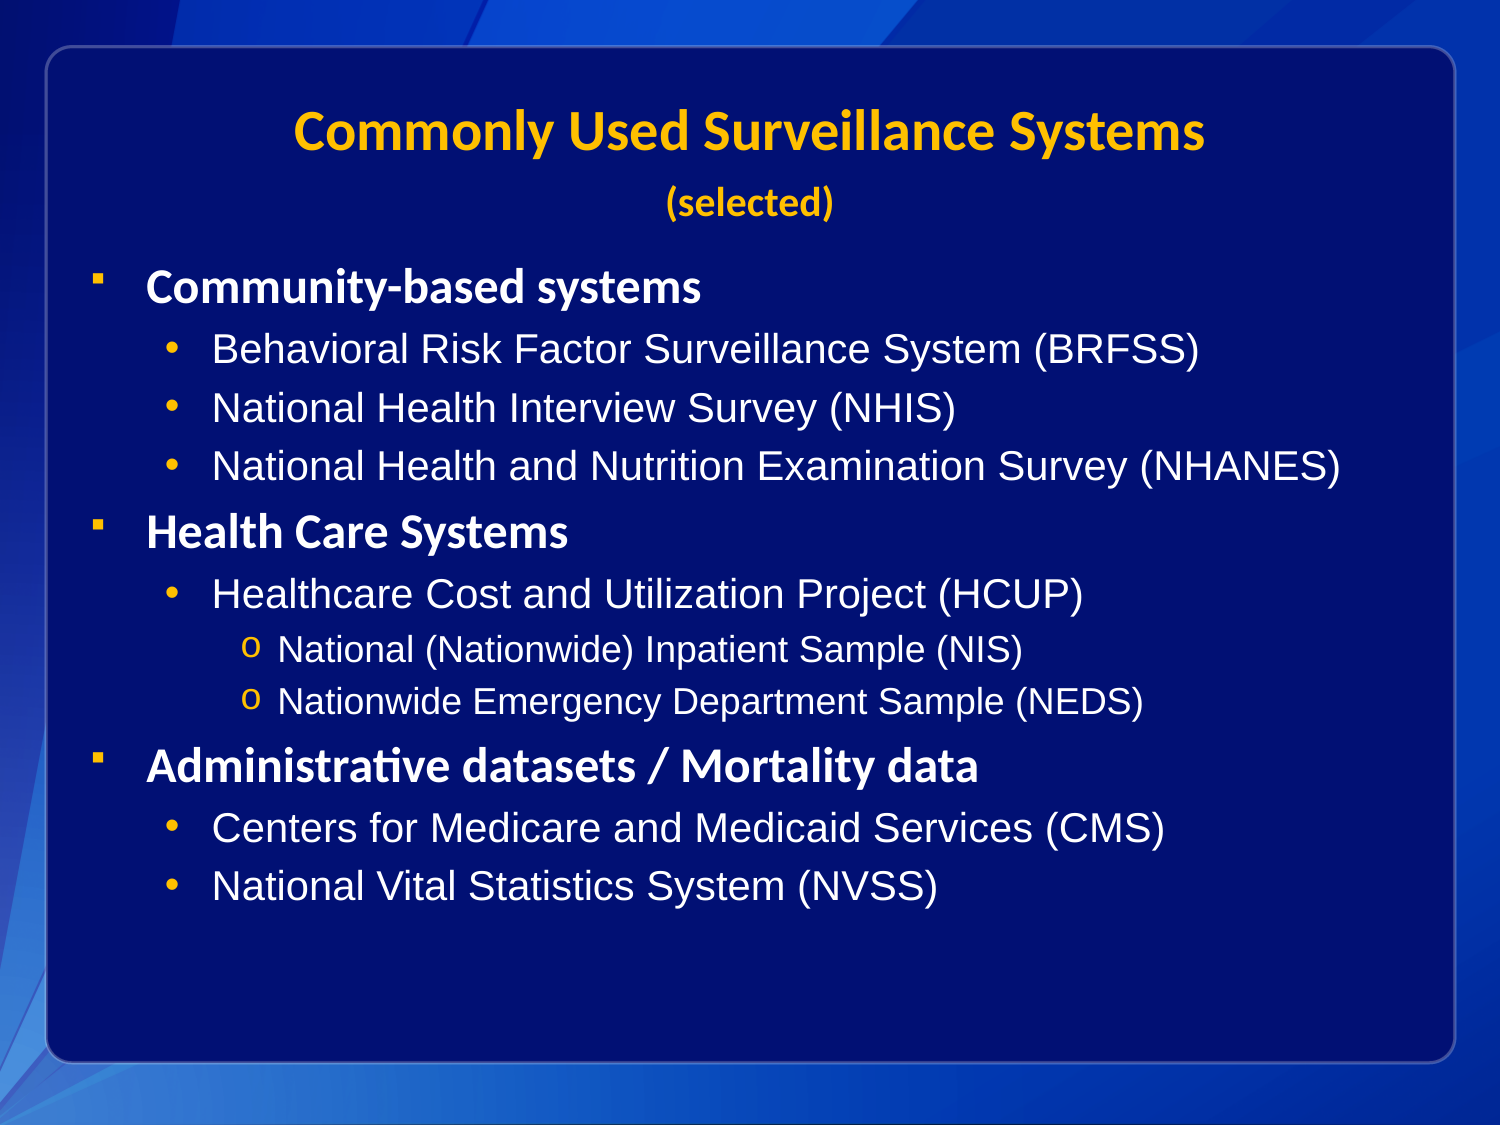

# Commonly Used Surveillance Systems (selected)
Community-based systems
Behavioral Risk Factor Surveillance System (BRFSS)
National Health Interview Survey (NHIS)
National Health and Nutrition Examination Survey (NHANES)
Health Care Systems
Healthcare Cost and Utilization Project (HCUP)
National (Nationwide) Inpatient Sample (NIS)
Nationwide Emergency Department Sample (NEDS)
Administrative datasets / Mortality data
Centers for Medicare and Medicaid Services (CMS)
National Vital Statistics System (NVSS)